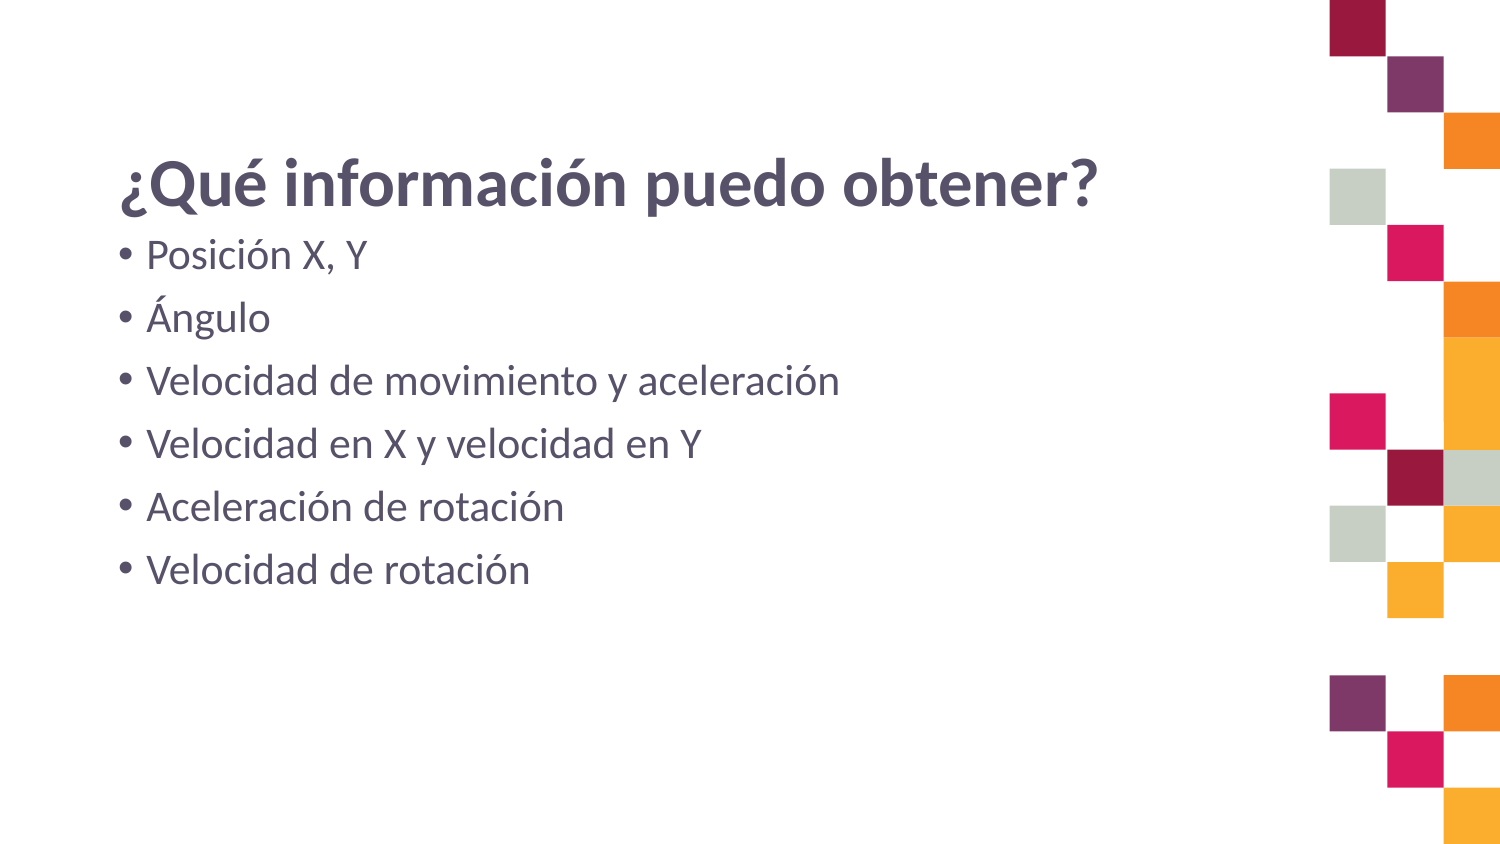

# ¿Qué información puedo obtener?
Posición X, Y
Ángulo
Velocidad de movimiento y aceleración
Velocidad en X y velocidad en Y
Aceleración de rotación
Velocidad de rotación